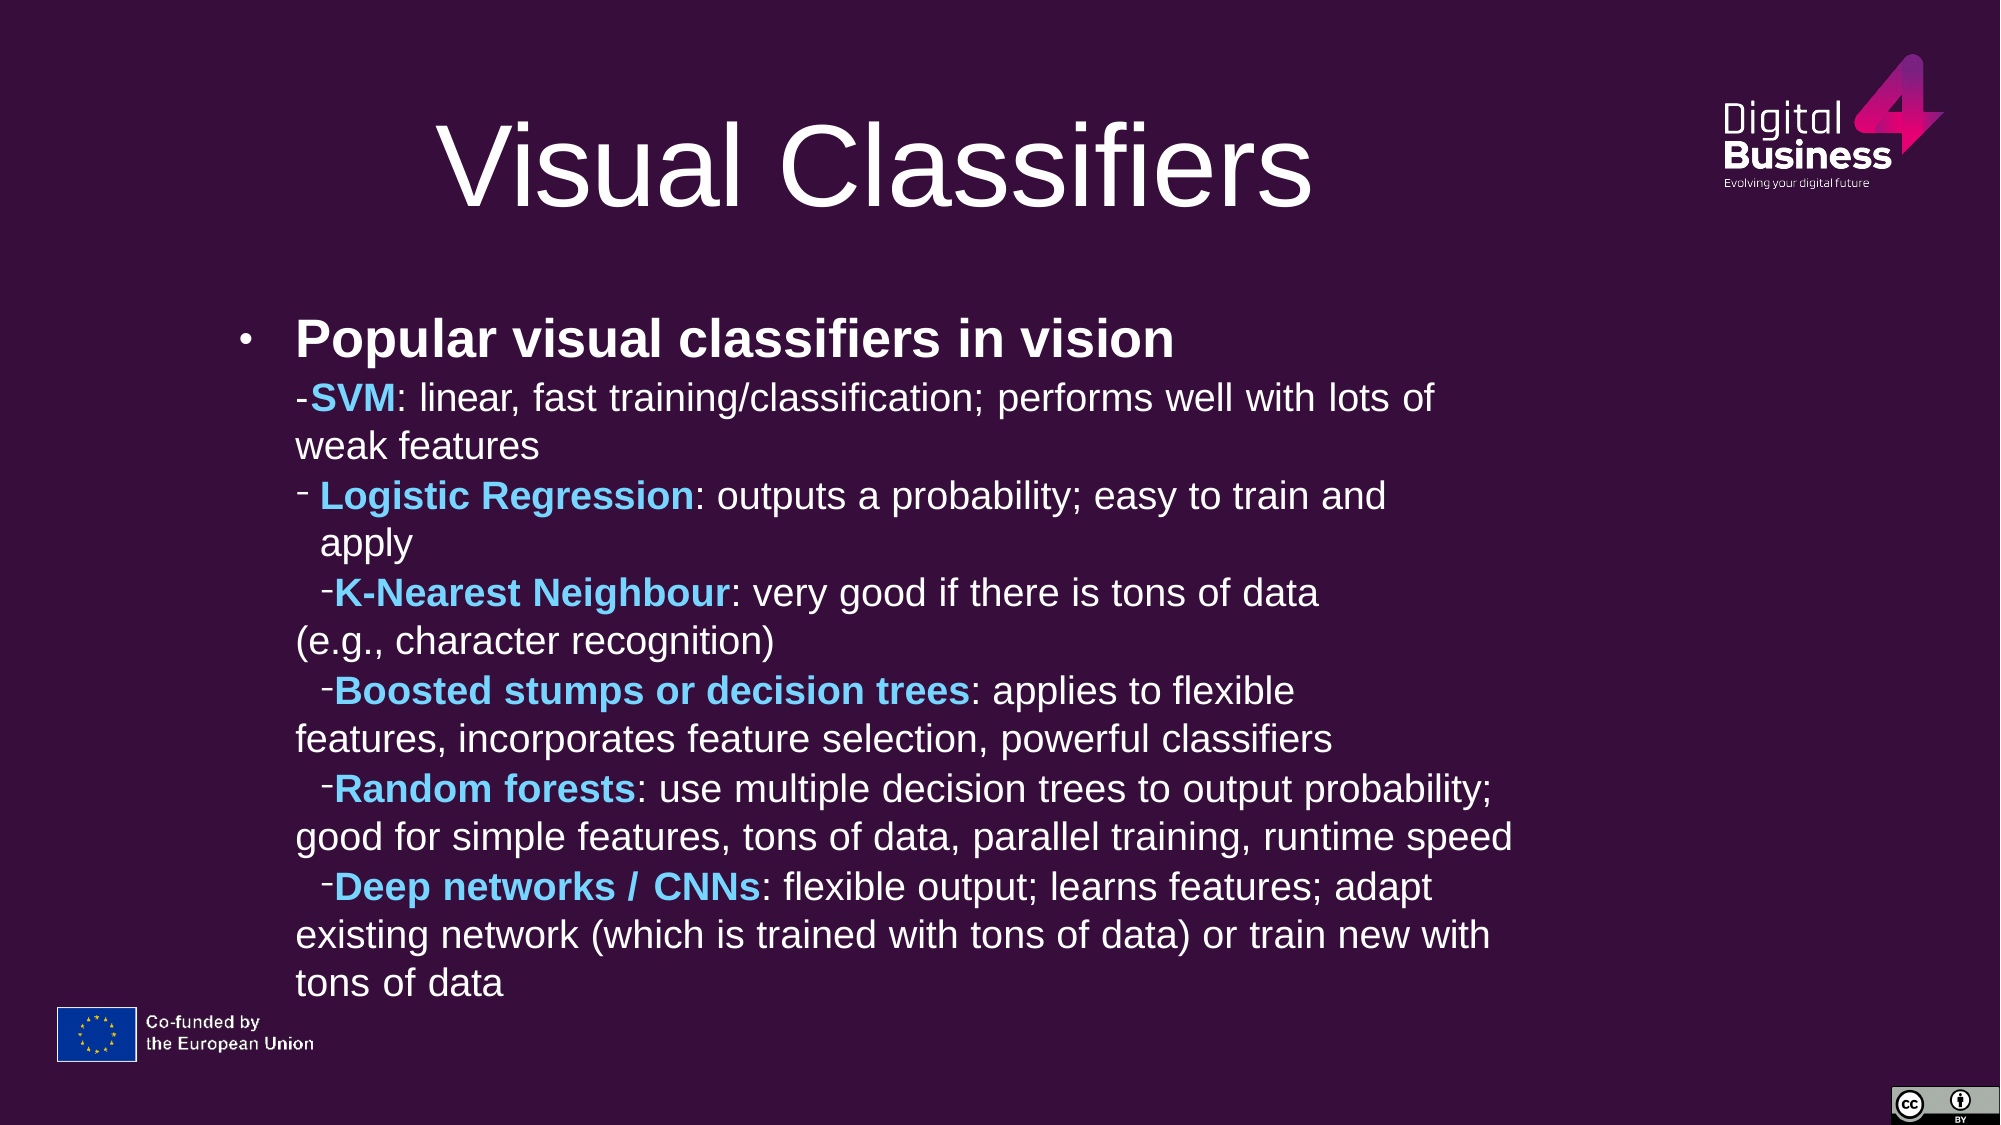

Visual Classifiers
Popular visual classifiers in vision
-SVM: linear, fast training/classification; performs well with lots of weak features
Logistic Regression: outputs a probability; easy to train and apply
K-Nearest Neighbour: very good if there is tons of data (e.g., character recognition)
Boosted stumps or decision trees: applies to flexible features, incorporates feature selection, powerful classifiers
Random forests: use multiple decision trees to output probability; good for simple features, tons of data, parallel training, runtime speed
Deep networks / CNNs: flexible output; learns features; adapt existing network (which is trained with tons of data) or train new with tons of data
•